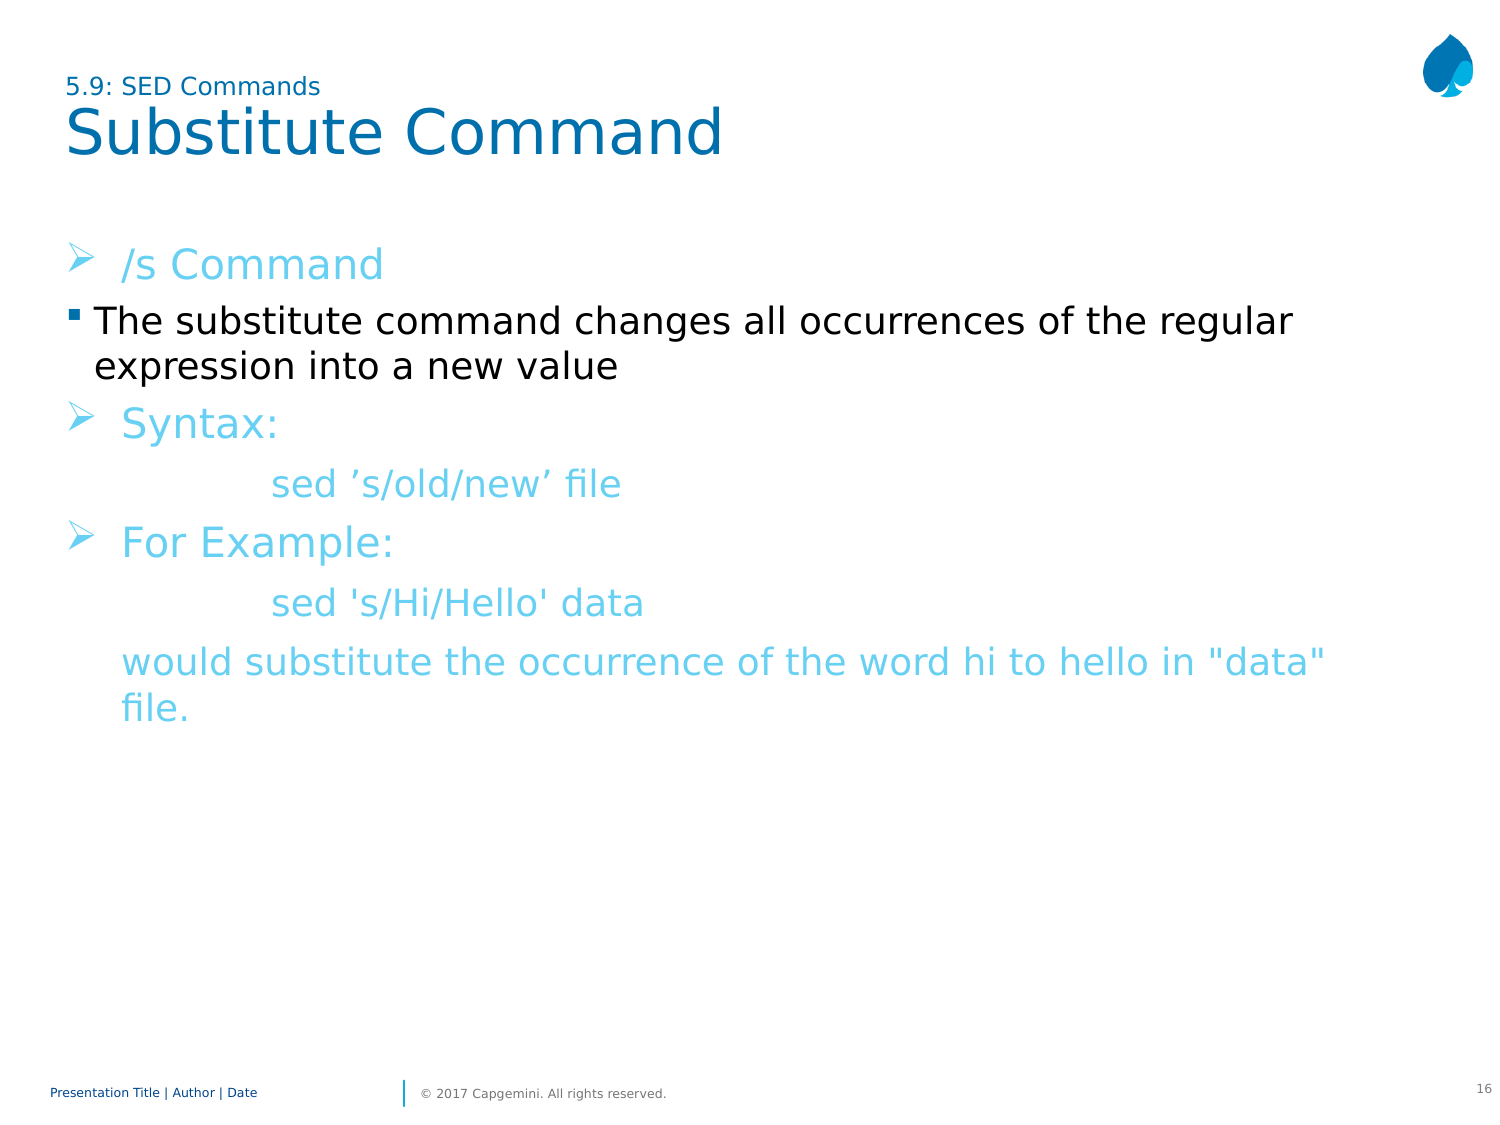

# 5.9: SED Commands Substitute Command
/s Command
The substitute command changes all occurrences of the regular expression into a new value
Syntax:
		sed ’s/old/new’ file
For Example:
		sed 's/Hi/Hello' data
	would substitute the occurrence of the word hi to hello in "data" file.